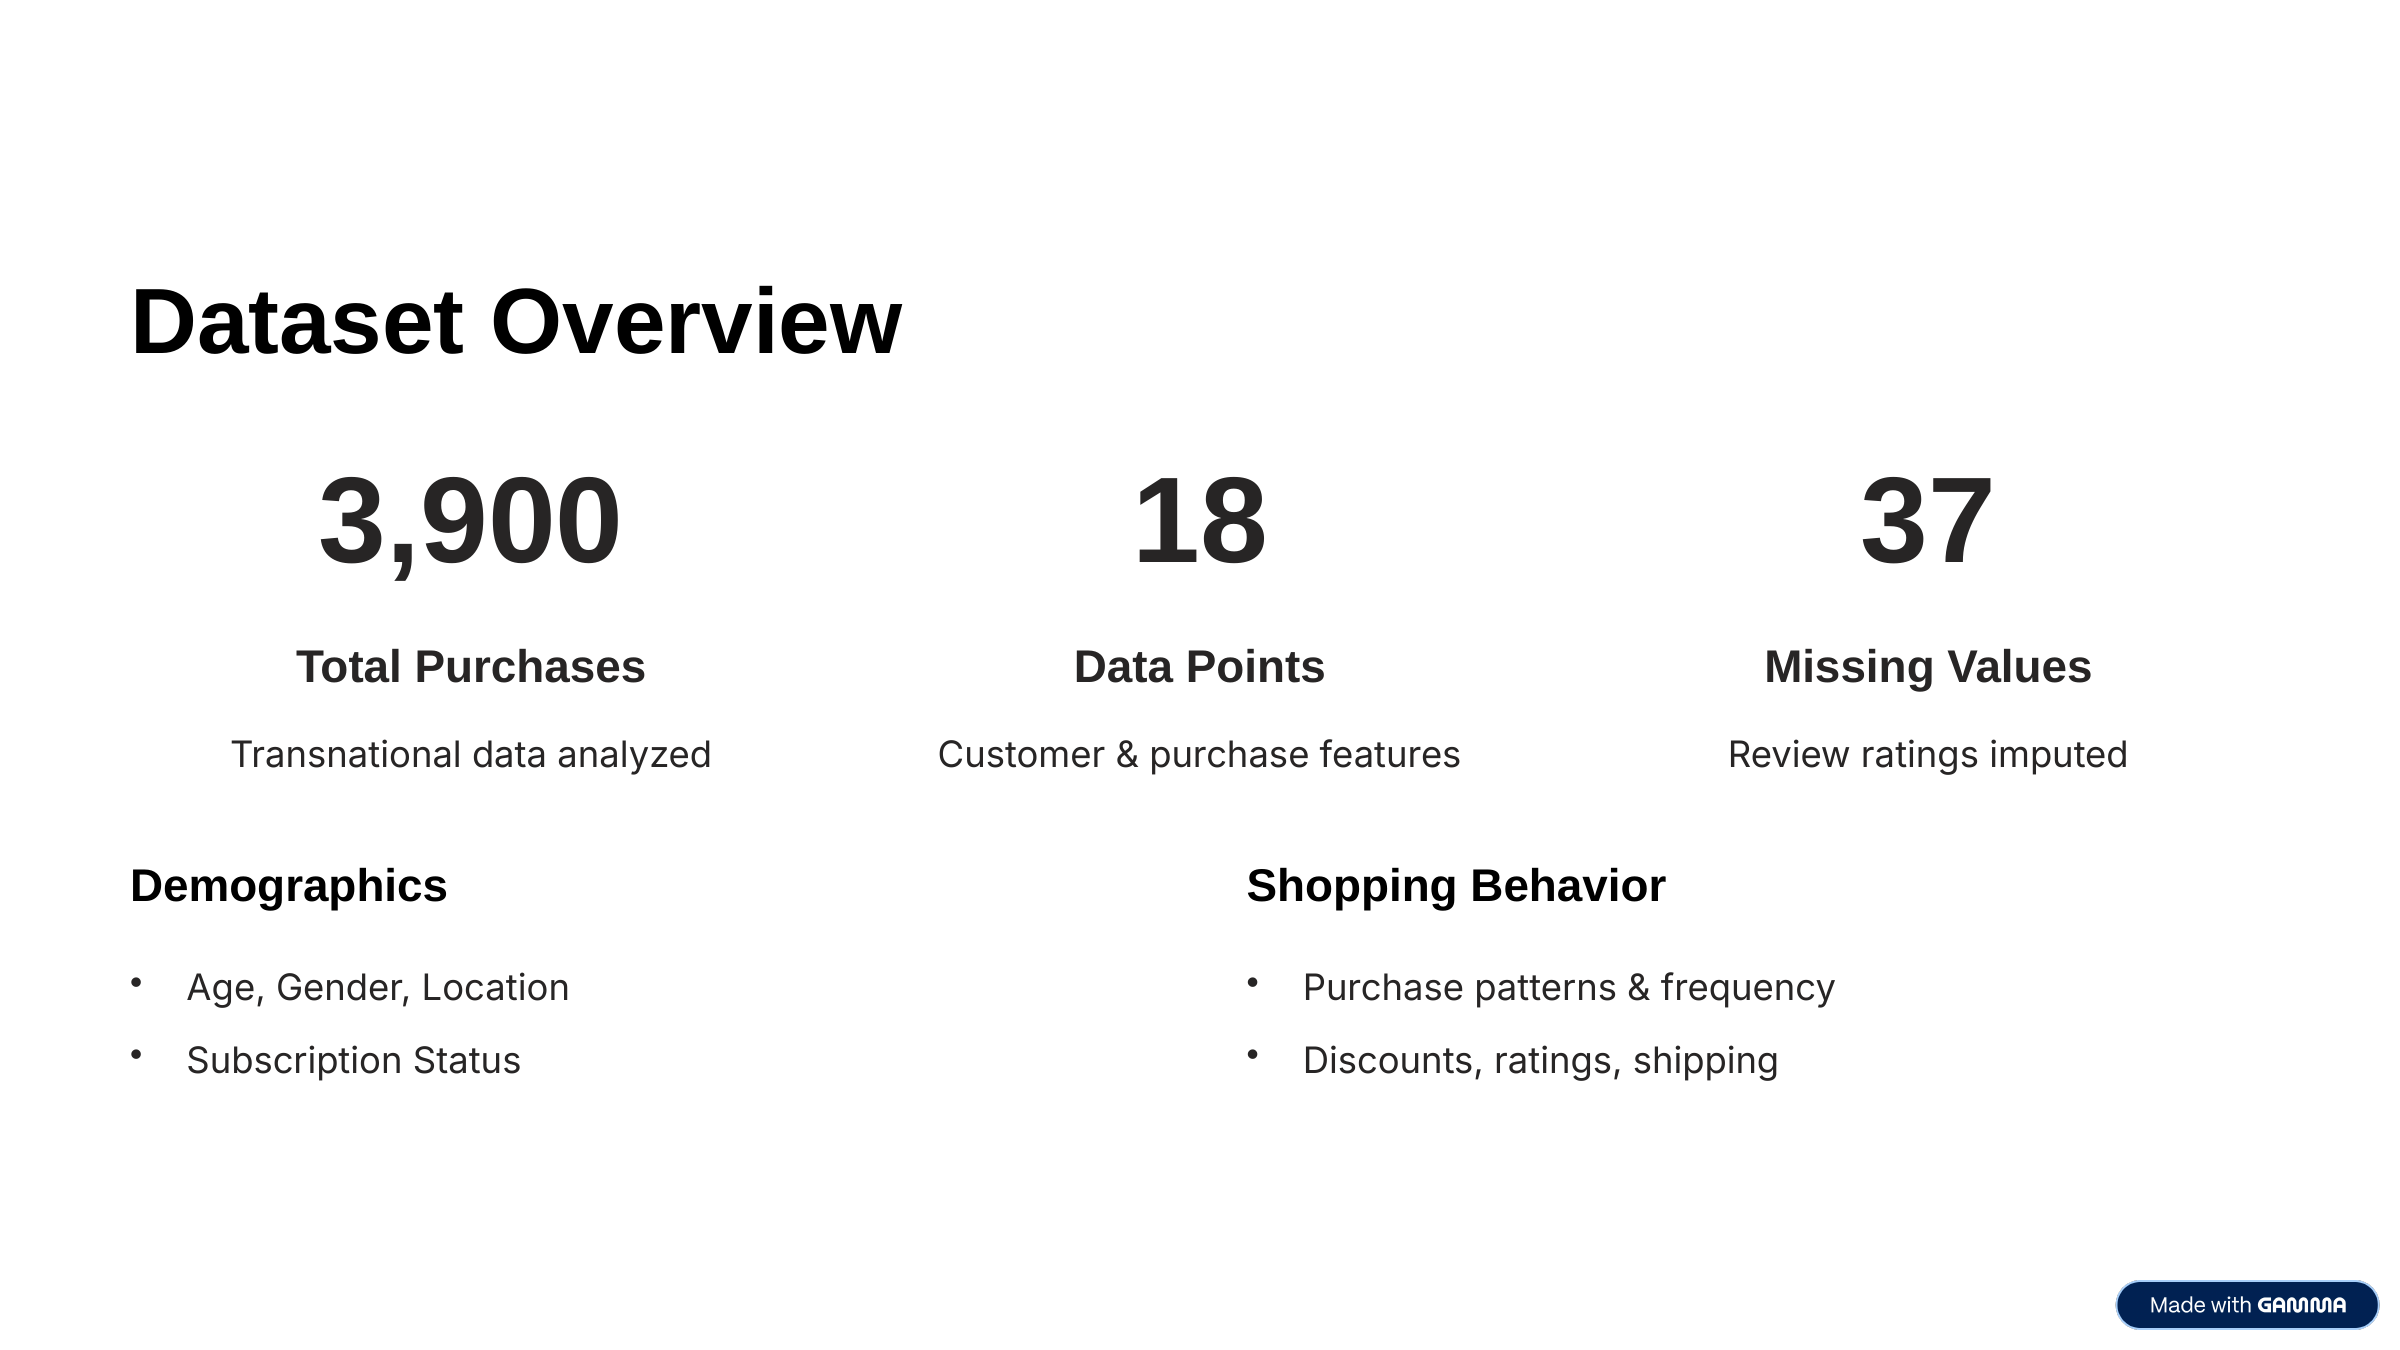

Dataset Overview
3,900
18
37
Total Purchases
Data Points
Missing Values
Transnational data analyzed
Customer & purchase features
Review ratings imputed
Demographics
Shopping Behavior
Age, Gender, Location
Purchase patterns & frequency
Subscription Status
Discounts, ratings, shipping